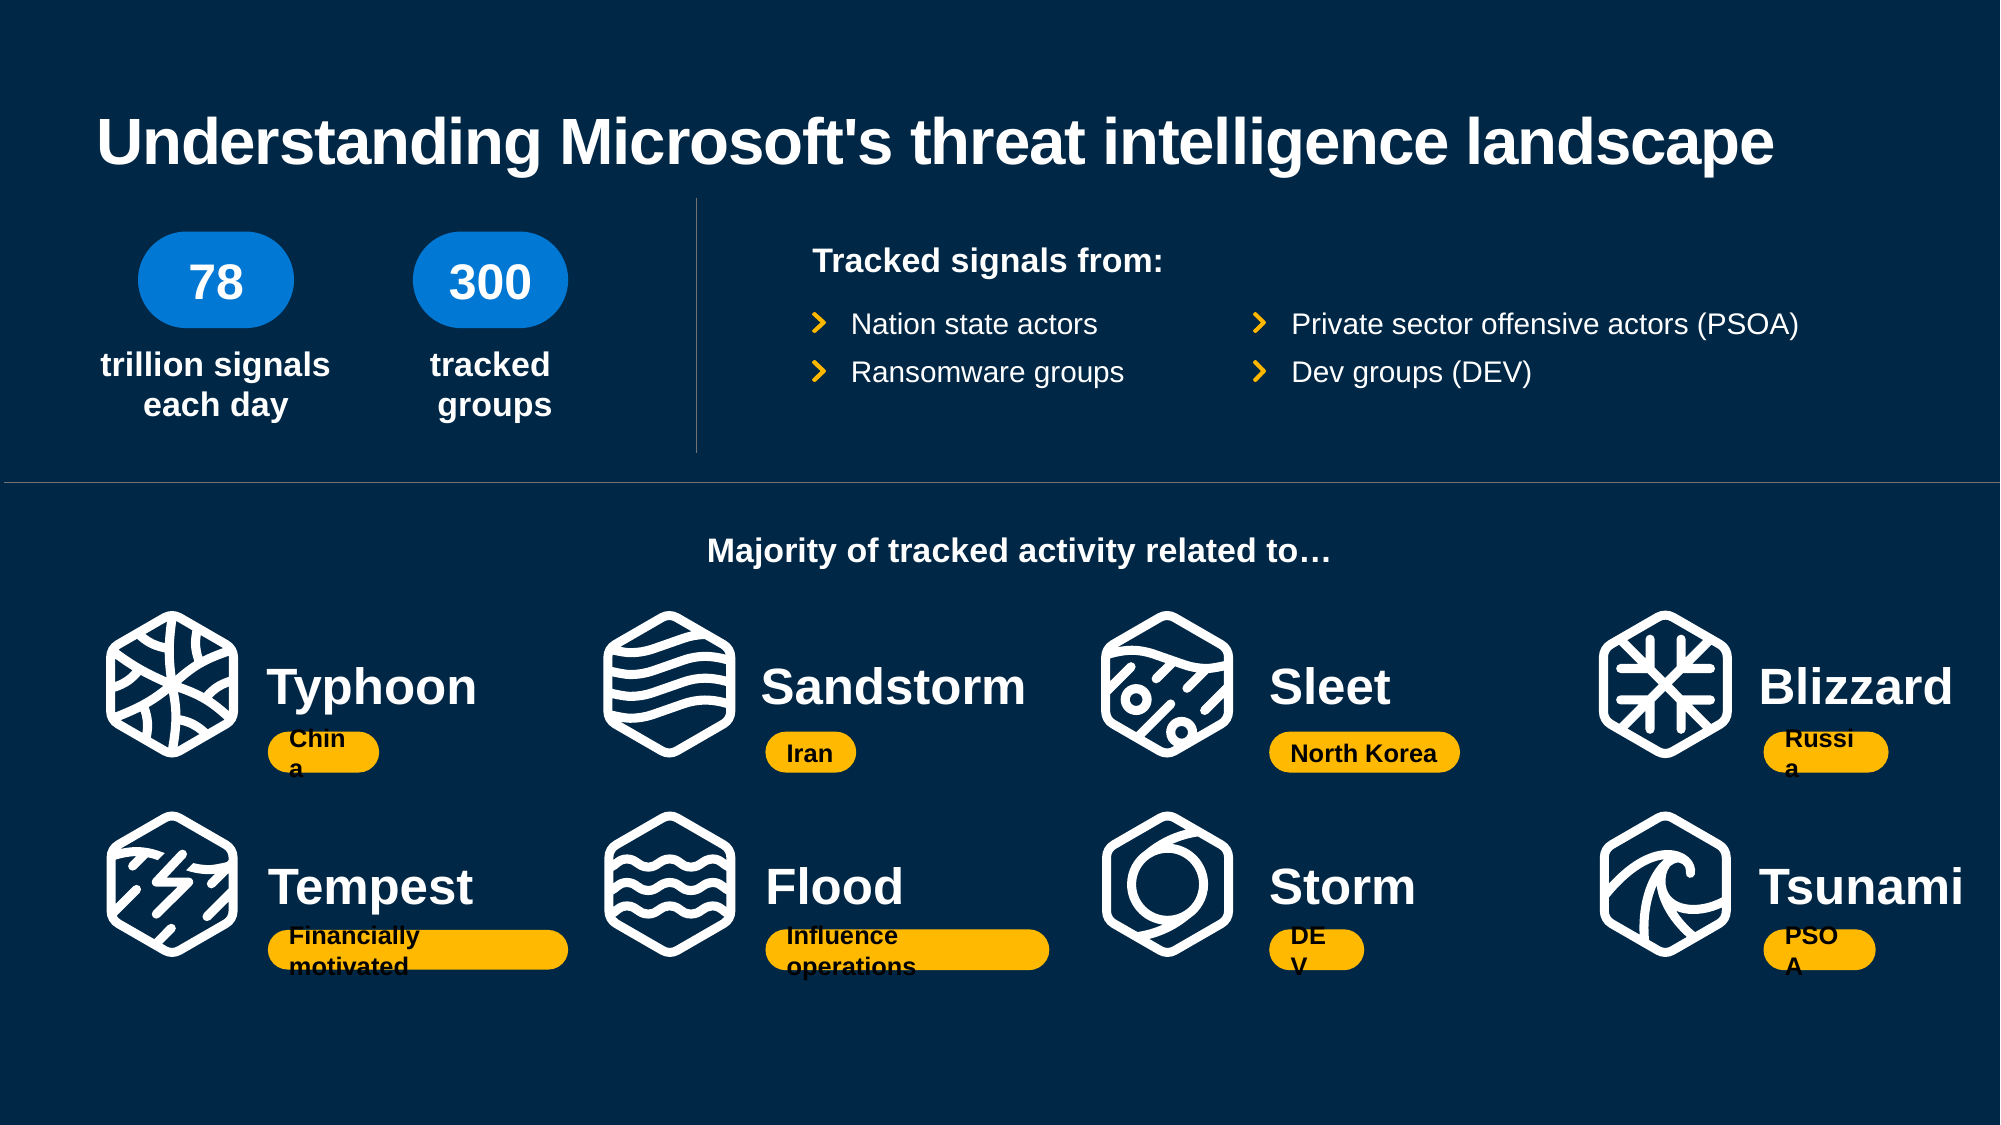

# Understanding Microsoft's threat intelligence landscape
78
300
Tracked signals from:
Nation state actors
Ransomware groups
Private sector offensive actors (PSOA)
Dev groups (DEV)
trillion signals each day
tracked
groups
Majority of tracked activity related to…

Typhoon
Sandstorm
Sleet
Blizzard
China
Iran
North Korea
Russia

Tempest
Flood
Storm
Tsunami
Influence operations
DEV
PSOA
Financially motivated